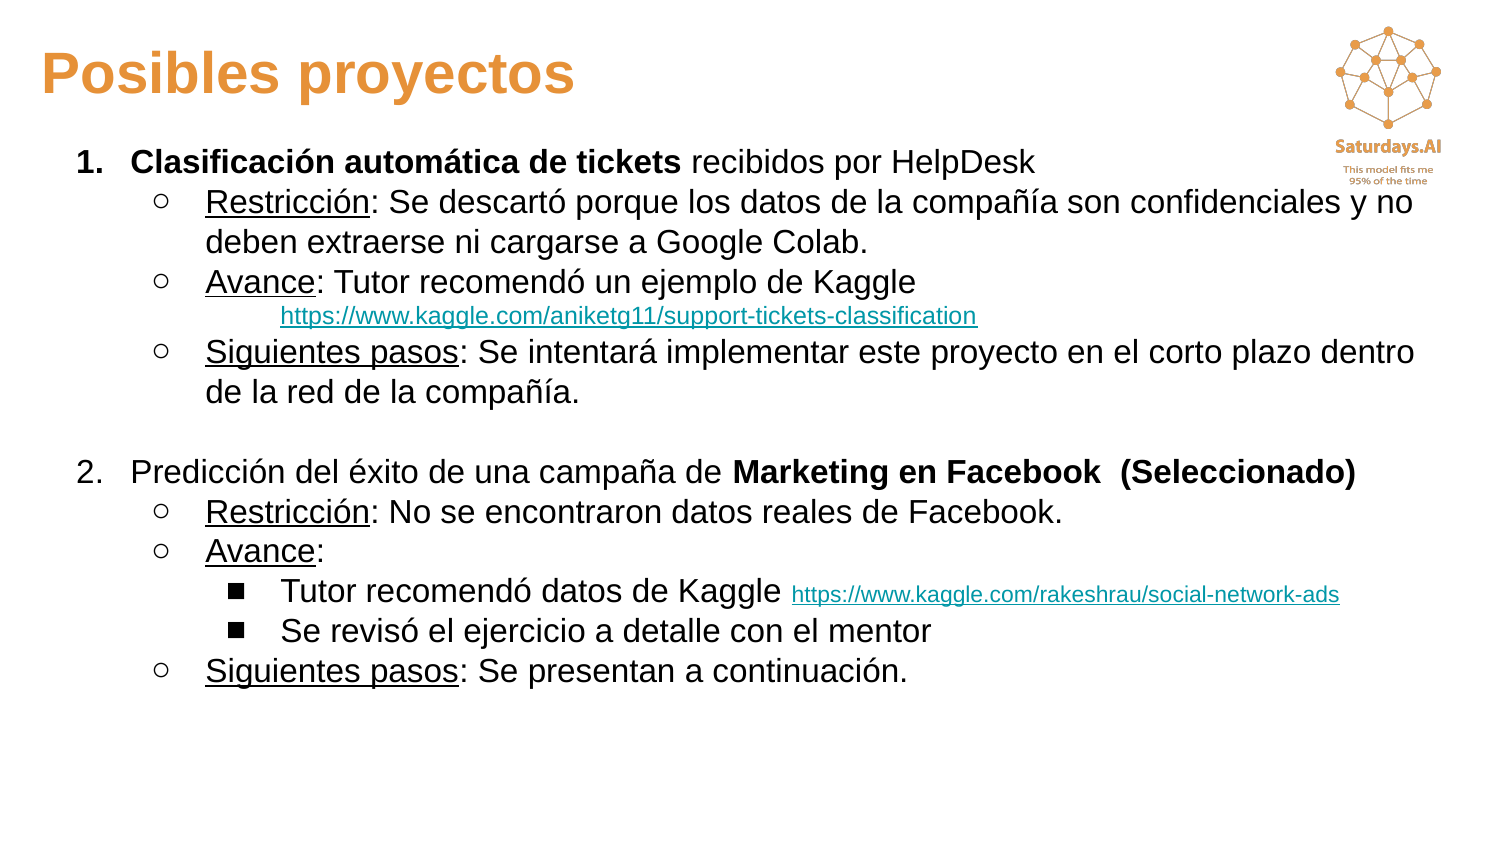

Posibles proyectos
# Clasificación automática de tickets recibidos por HelpDesk
Restricción: Se descartó porque los datos de la compañía son confidenciales y no deben extraerse ni cargarse a Google Colab.
Avance: Tutor recomendó un ejemplo de Kaggle
https://www.kaggle.com/aniketg11/support-tickets-classification
Siguientes pasos: Se intentará implementar este proyecto en el corto plazo dentro de la red de la compañía.

Predicción del éxito de una campaña de Marketing en Facebook  (Seleccionado)
Restricción: No se encontraron datos reales de Facebook.
Avance:
Tutor recomendó datos de Kaggle https://www.kaggle.com/rakeshrau/social-network-ads
Se revisó el ejercicio a detalle con el mentor
Siguientes pasos: Se presentan a continuación.